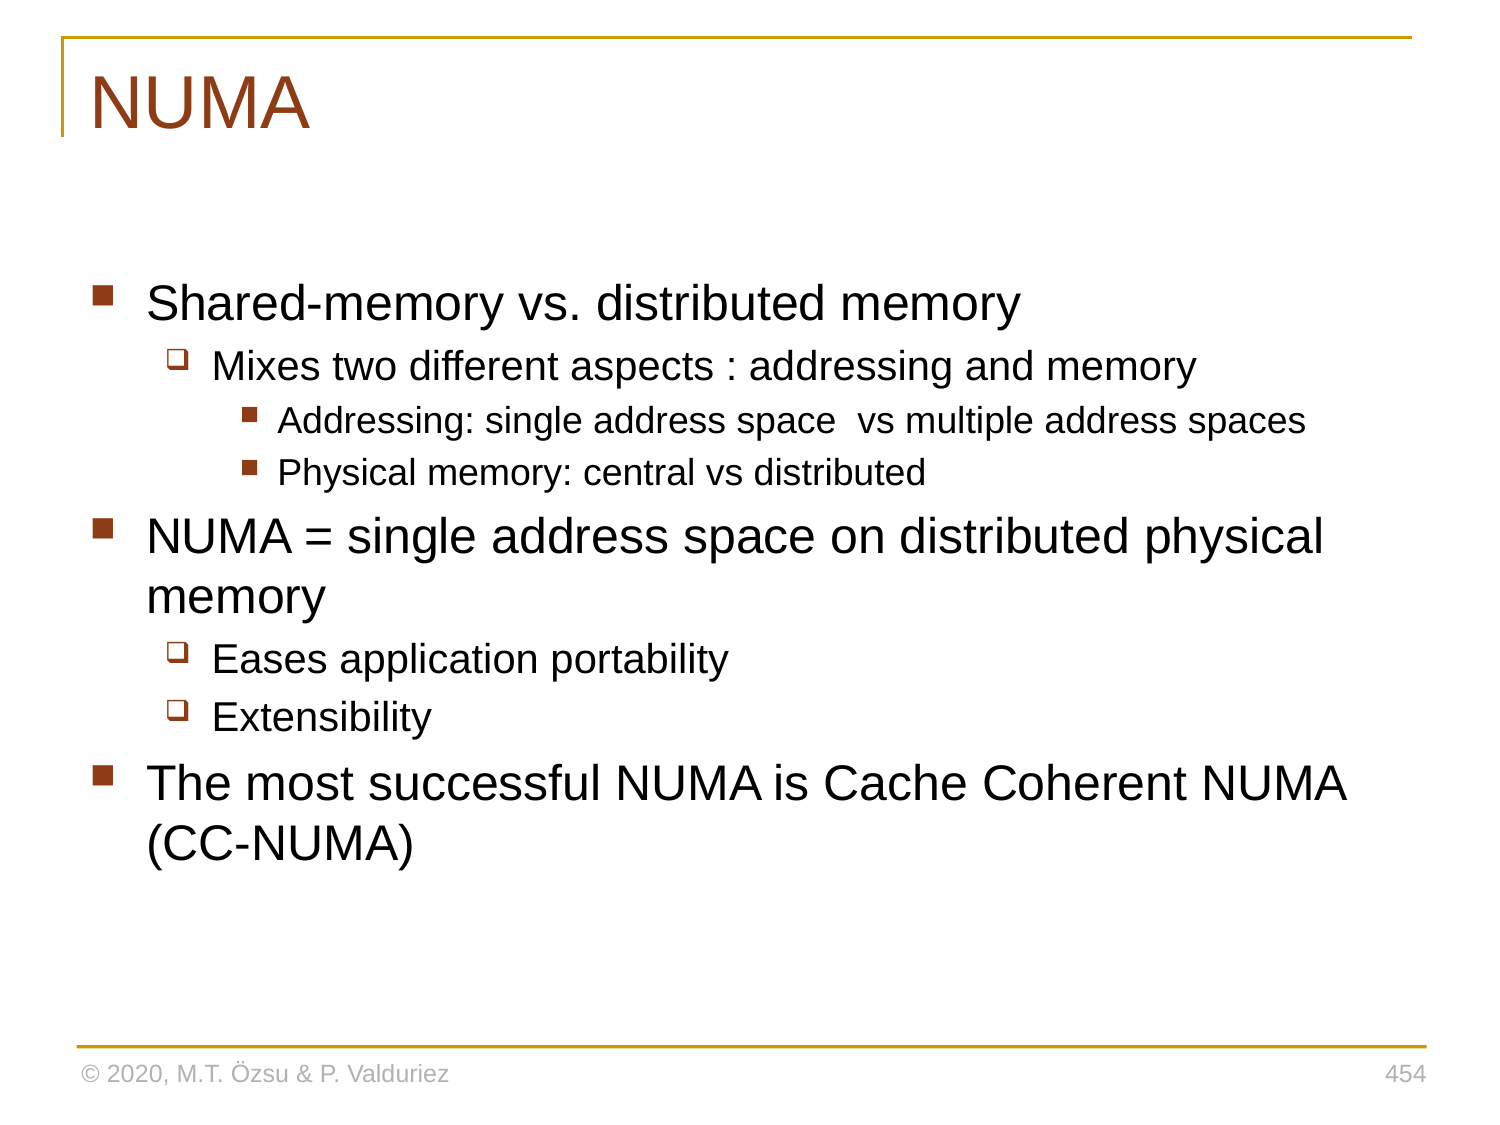

# NUMA
Shared-memory vs. distributed memory
Mixes two different aspects : addressing and memory
Addressing: single address space  vs multiple address spaces
Physical memory: central vs distributed
NUMA = single address space on distributed physical memory
Eases application portability
Extensibility
The most successful NUMA is Cache Coherent NUMA (CC-NUMA)
© 2020, M.T. Özsu & P. Valduriez
454